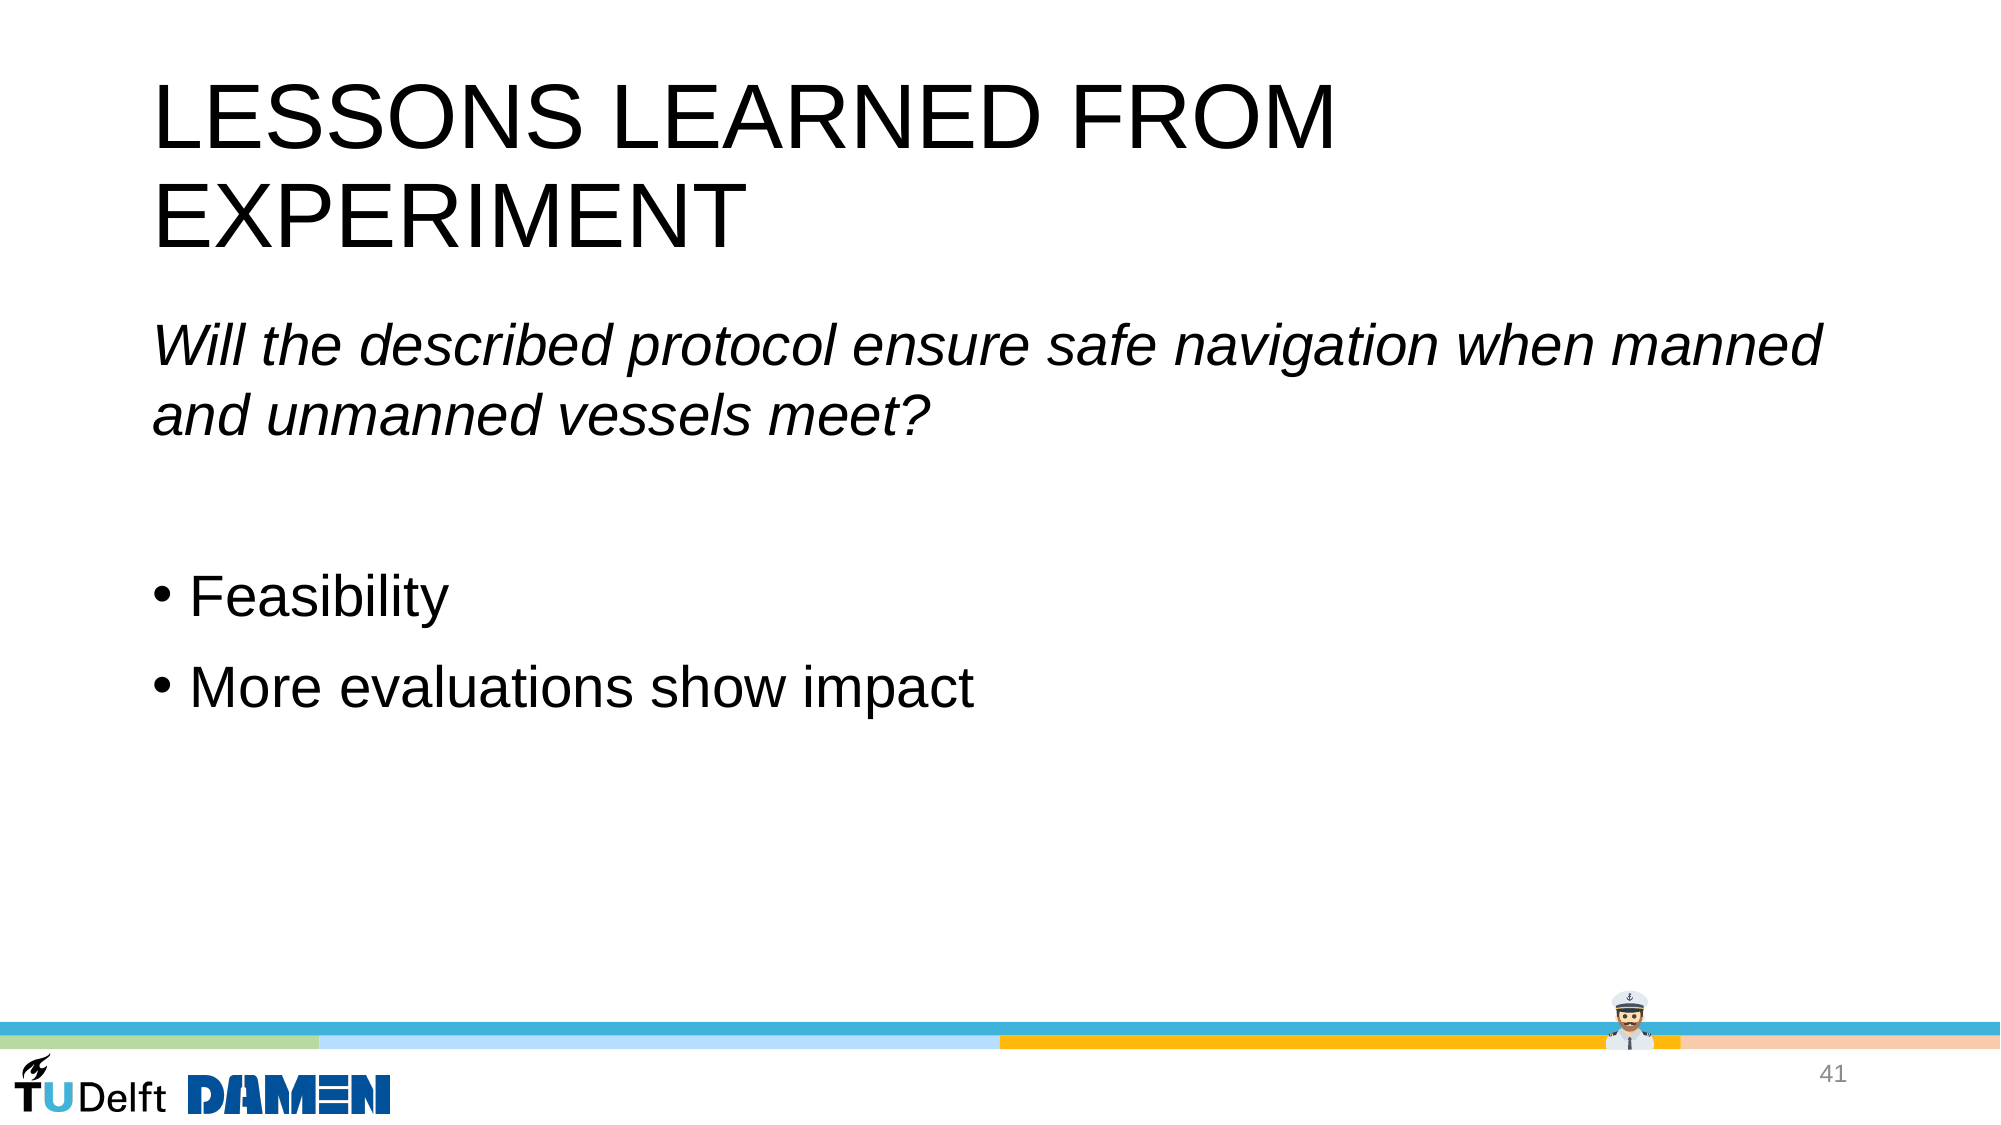

# LESSONS LEARNED FROM EXPERIMENT
Will the described protocol ensure safe navigation when manned and unmanned vessels meet?

Feasibility
More evaluations show impact

41